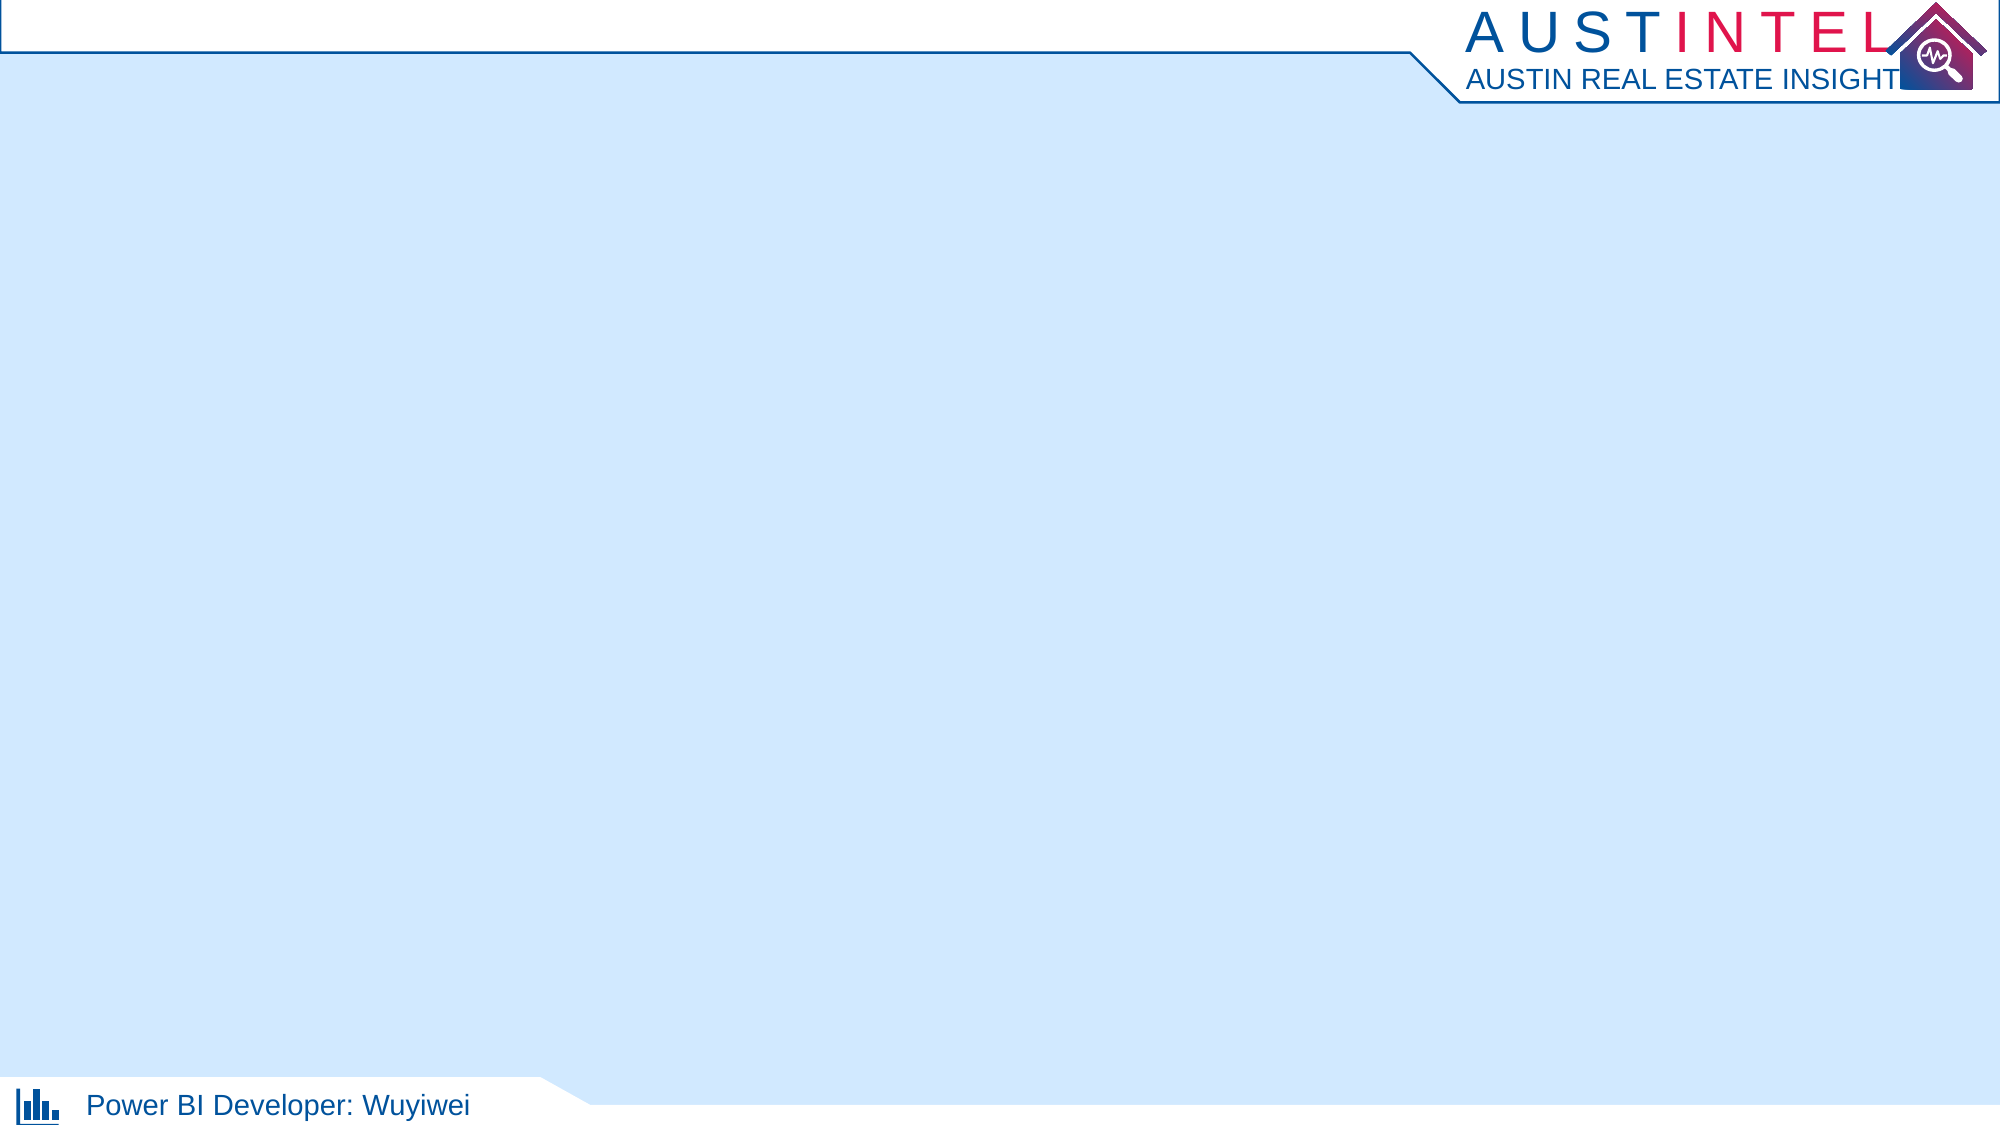

AUSTINTEL
AUSTIN REAL ESTATE INSIGHTS

Power BI Developer: Wuyiwei